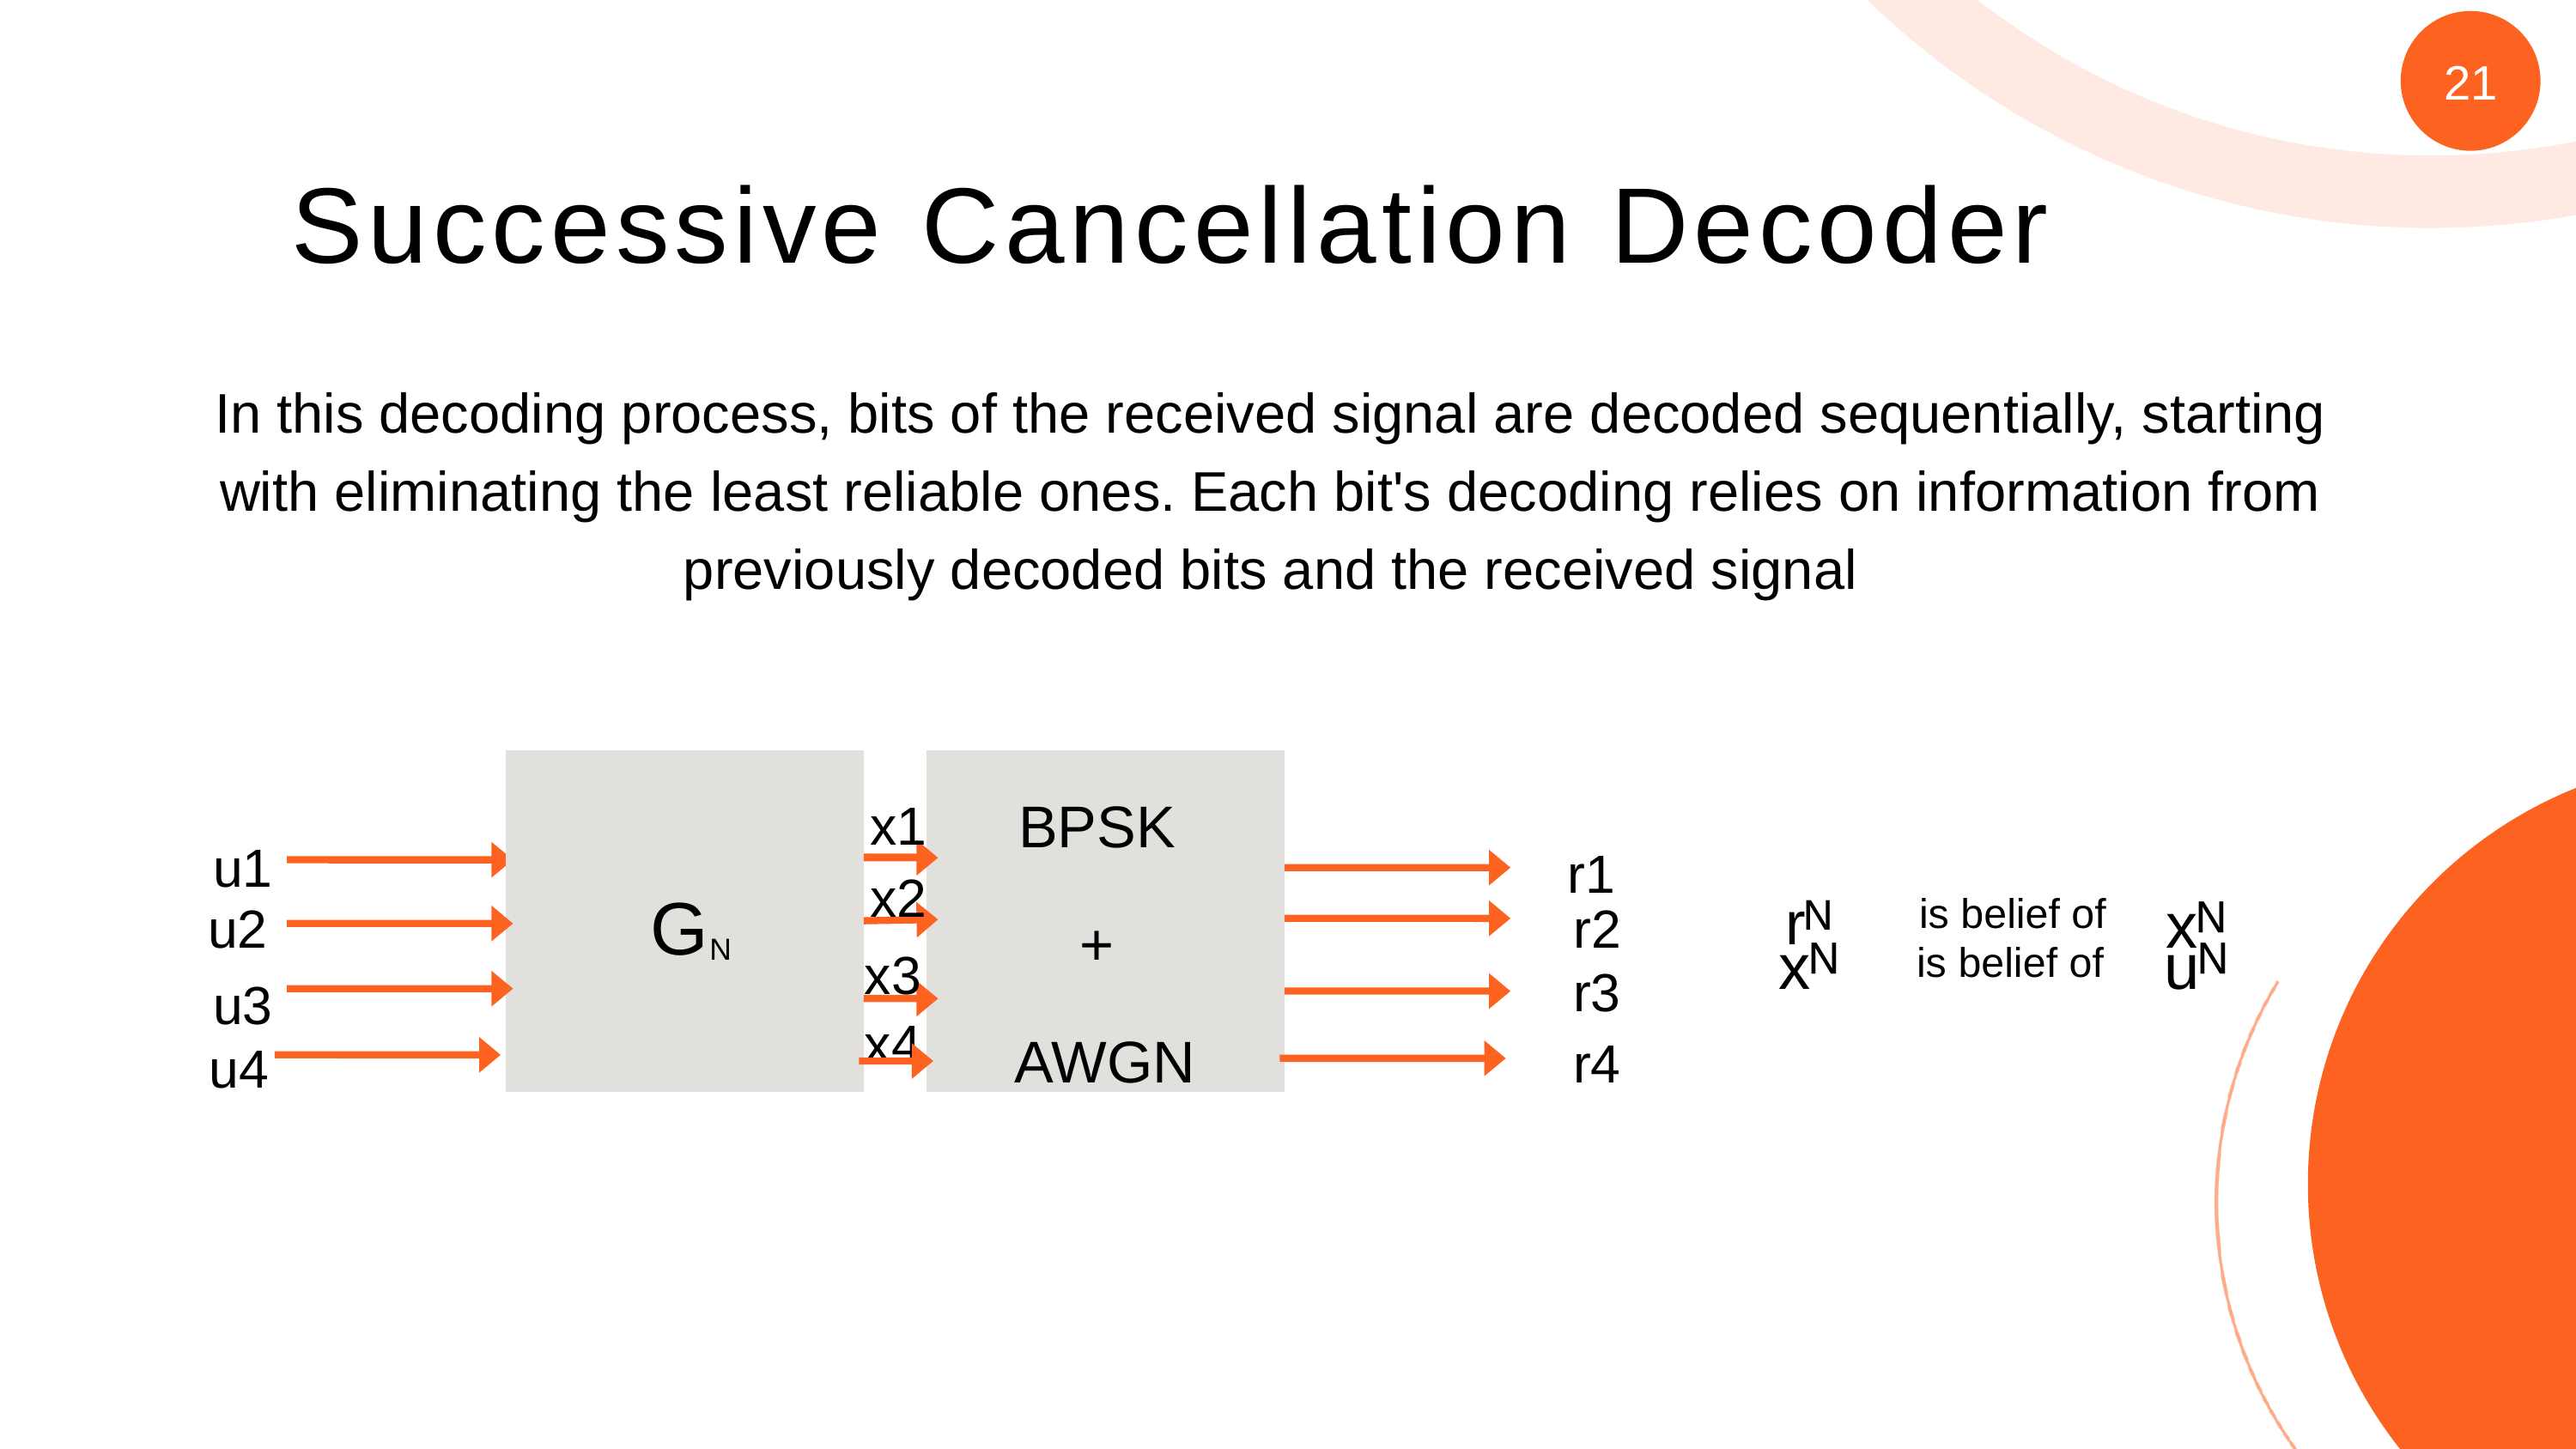

21
Successive Cancellation Decoder
In this decoding process, bits of the received signal are decoded sequentially, starting with eliminating the least reliable ones. Each bit's decoding relies on information from previously decoded bits and the received signal

BPSK
+
AWGN
x1
u1
r1
x2

G

u2
r2

N
x3
r3
u3

x4

r4
u4

rᴺ
xᴺ
is belief of
xᴺ
uᴺ
is belief of